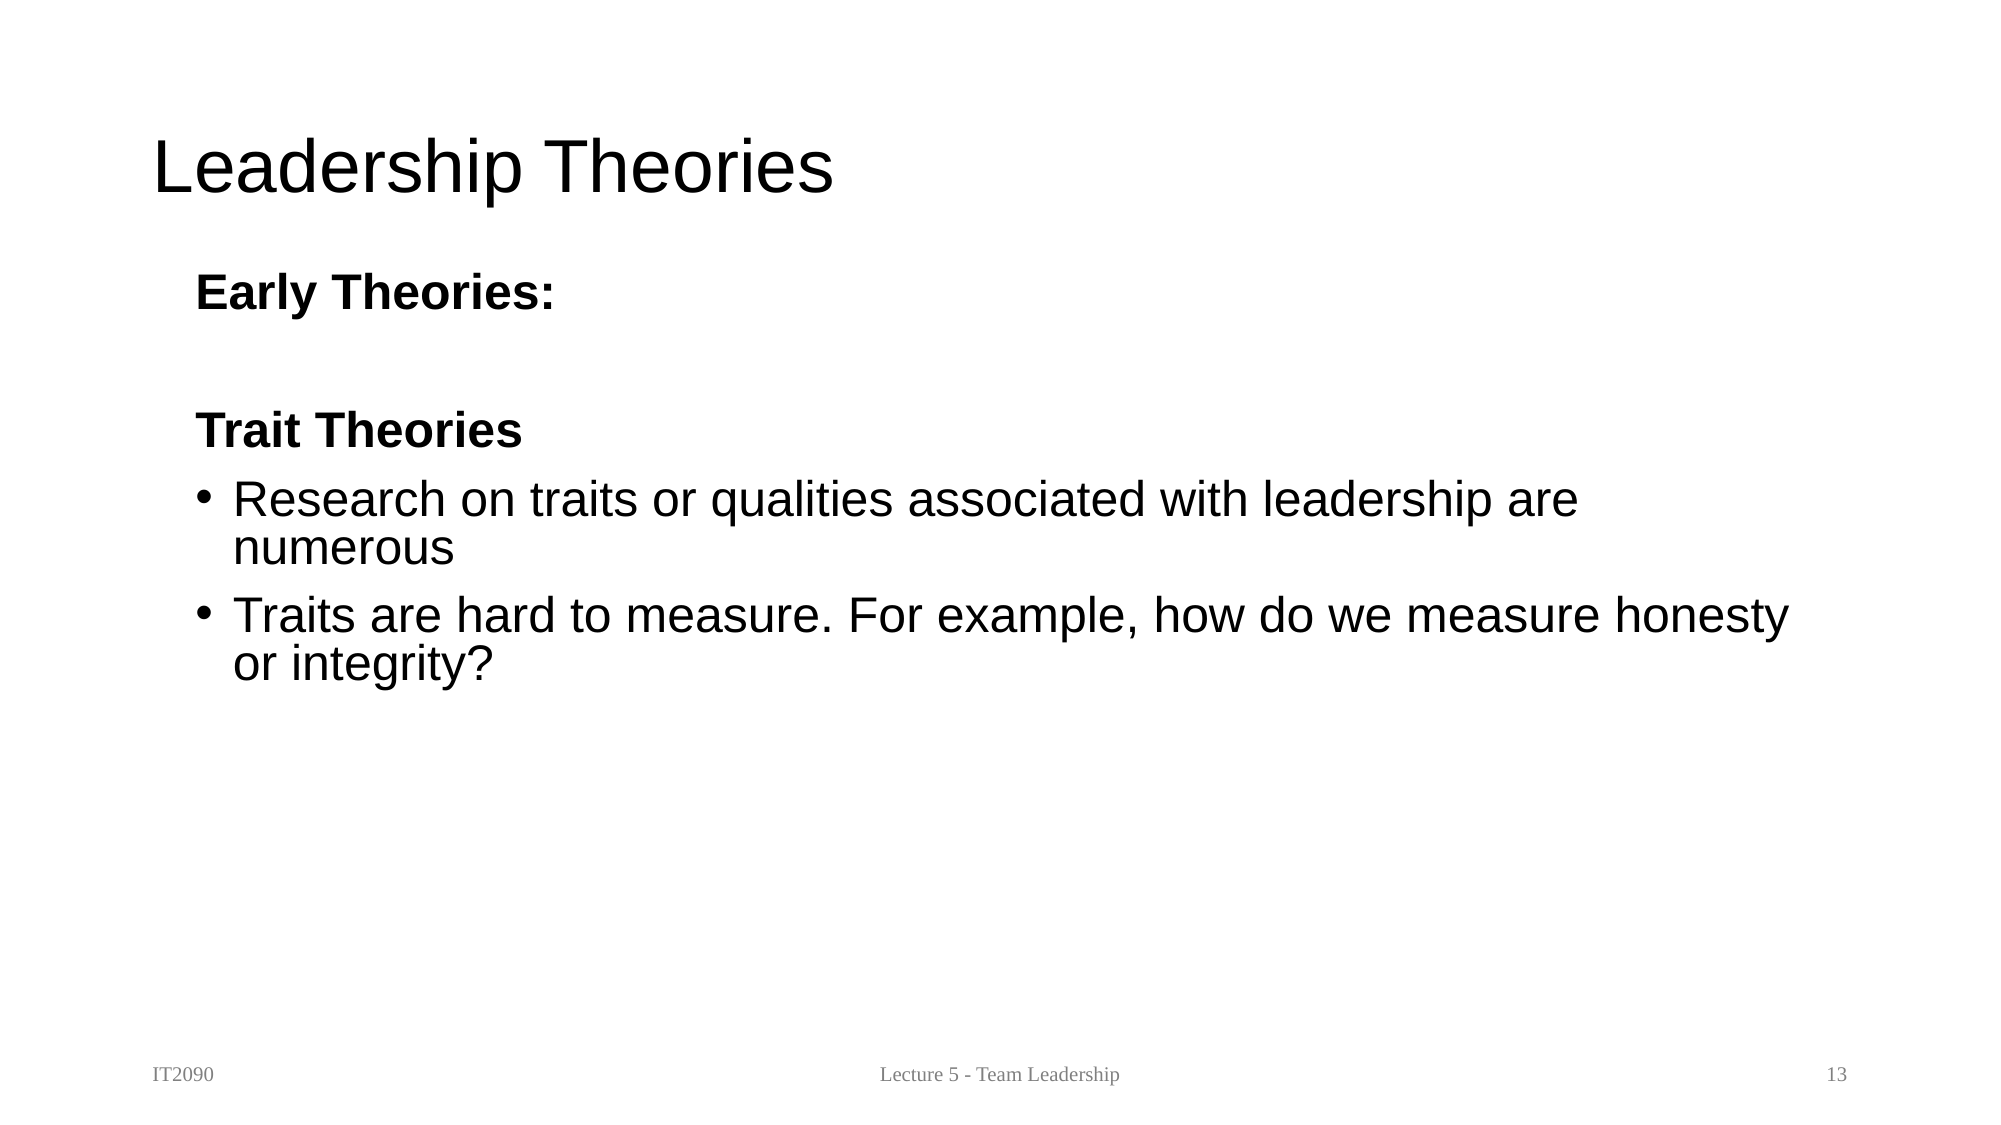

# Leadership Theories
Early Theories:

Trait Theories
Research on traits or qualities associated with leadership are numerous
Traits are hard to measure. For example, how do we measure honesty or integrity?
IT2090
Lecture 5 - Team Leadership
13